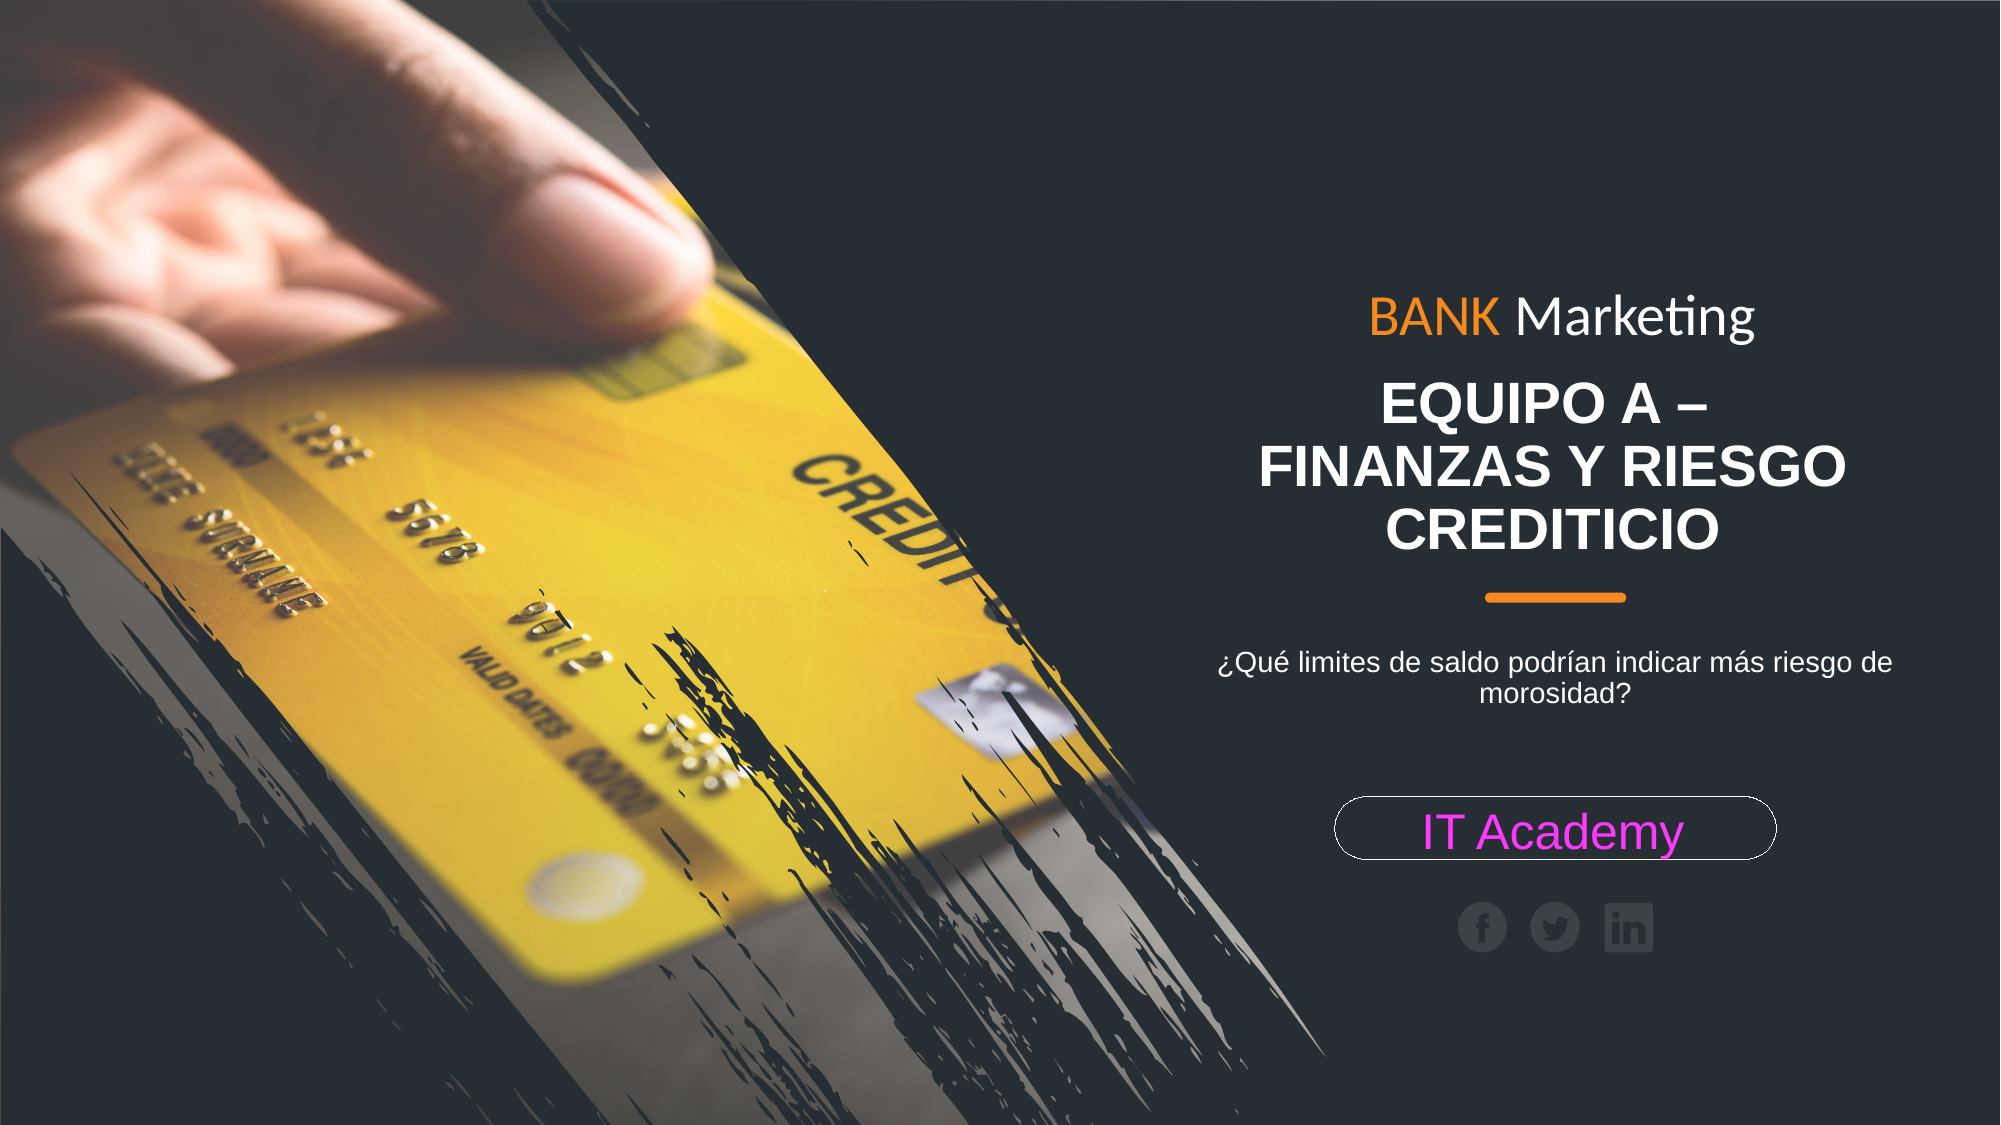

BANK Marketing
# EQUIPO A – FINANZAS Y RIESGO CREDITICIO
¿Qué limites de saldo podrían indicar más riesgo de morosidad?
IT Academy